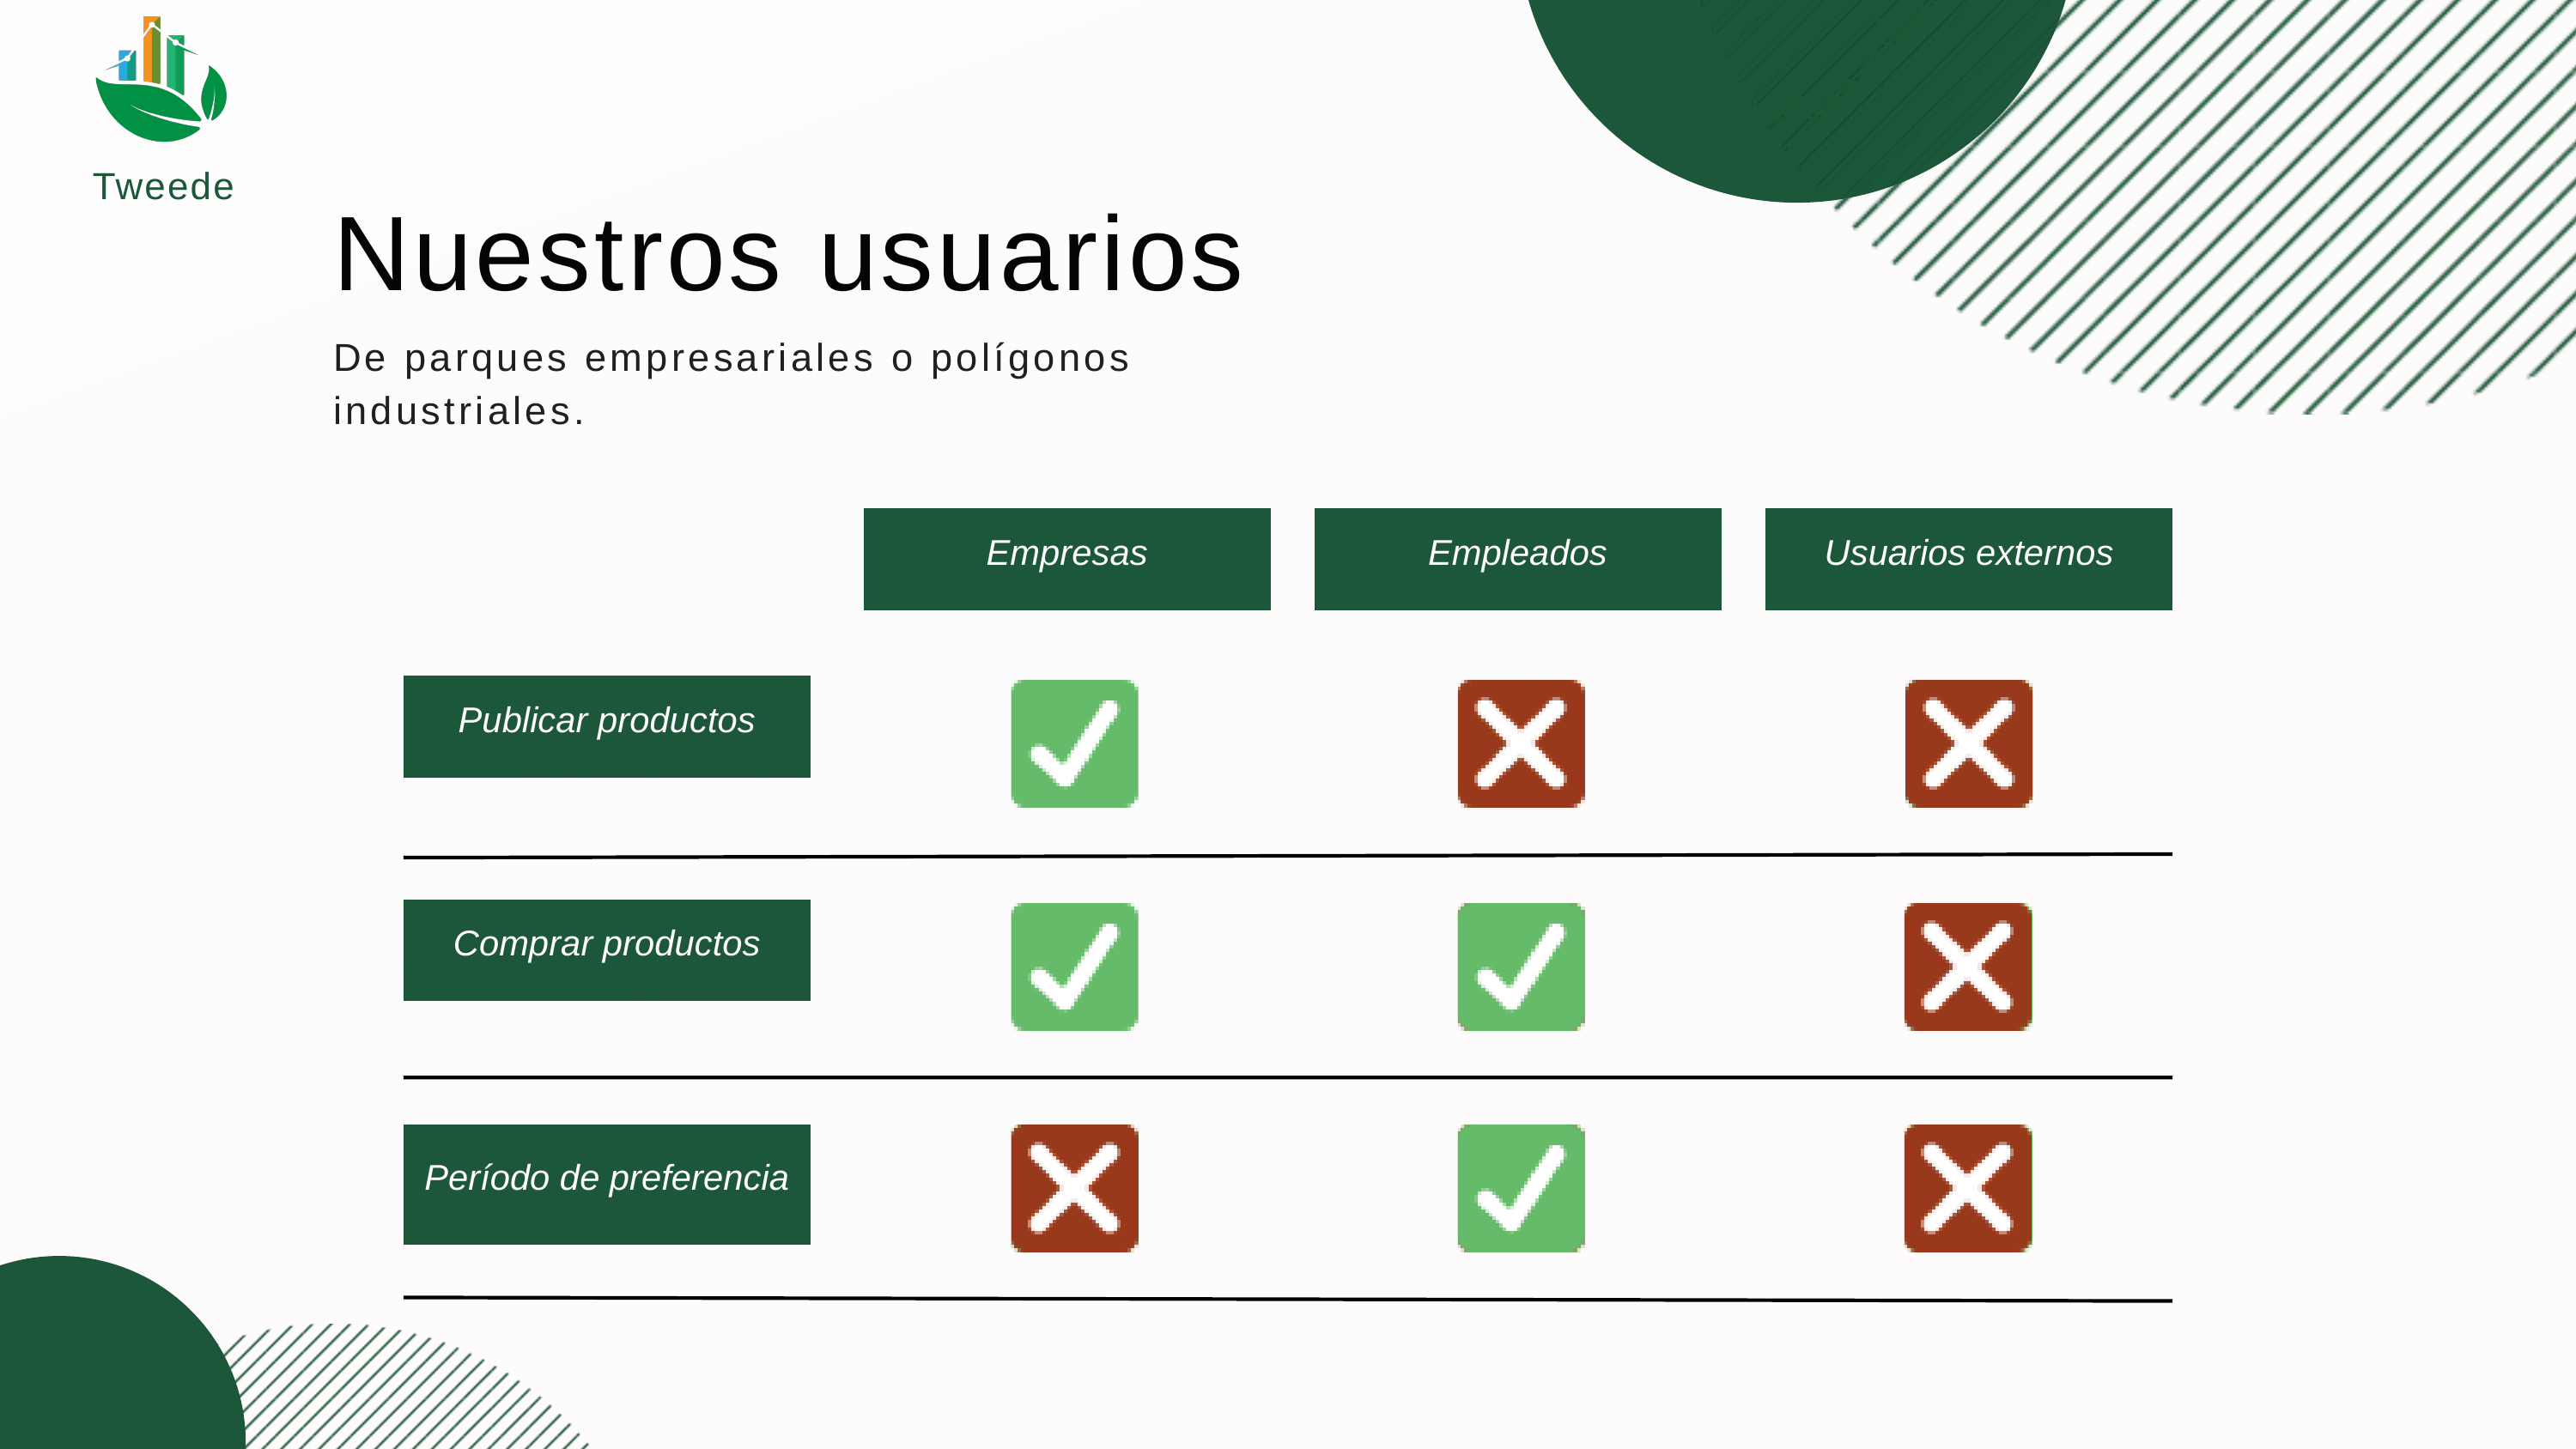

Tweede
Nuestros usuarios
De parques empresariales o polígonos industriales.

Empresas

Empleados

Usuarios externos

Publicar productos

Comprar productos

Período de preferencia